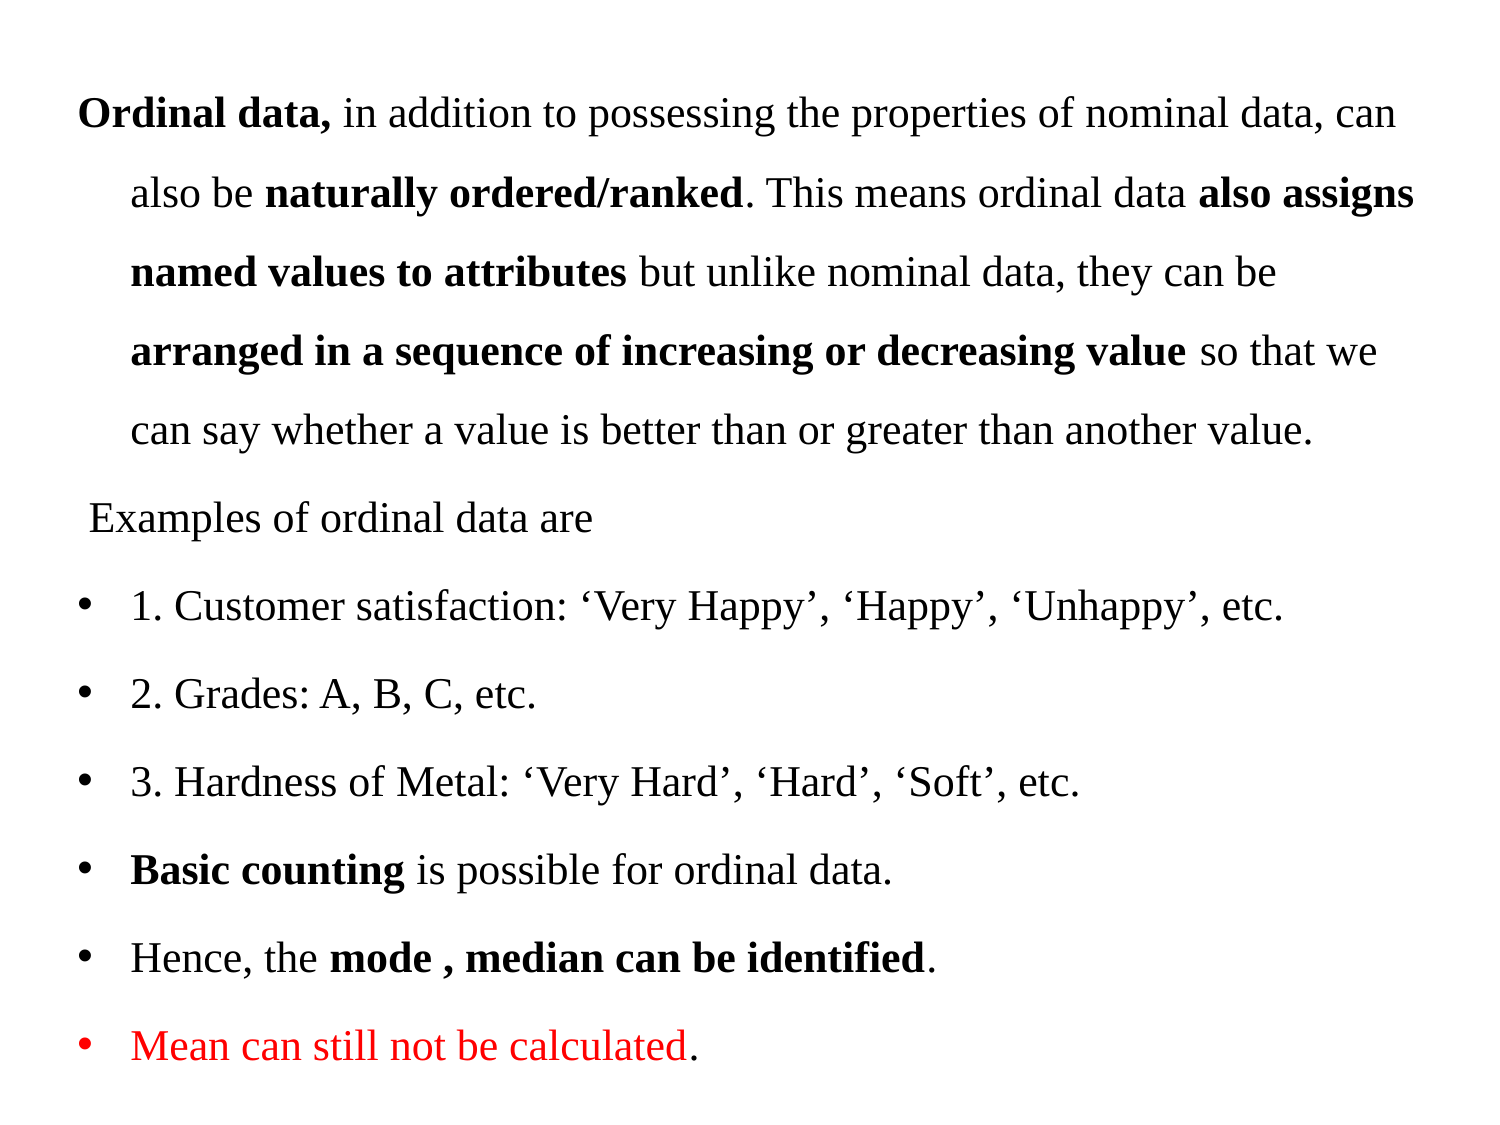

Ordinal data, in addition to possessing the properties of nominal data, can also be naturally ordered/ranked. This means ordinal data also assigns named values to attributes but unlike nominal data, they can be arranged in a sequence of increasing or decreasing value so that we can say whether a value is better than or greater than another value.
 Examples of ordinal data are
1. Customer satisfaction: ‘Very Happy’, ‘Happy’, ‘Unhappy’, etc.
2. Grades: A, B, C, etc.
3. Hardness of Metal: ‘Very Hard’, ‘Hard’, ‘Soft’, etc.
Basic counting is possible for ordinal data.
Hence, the mode , median can be identified.
Mean can still not be calculated.